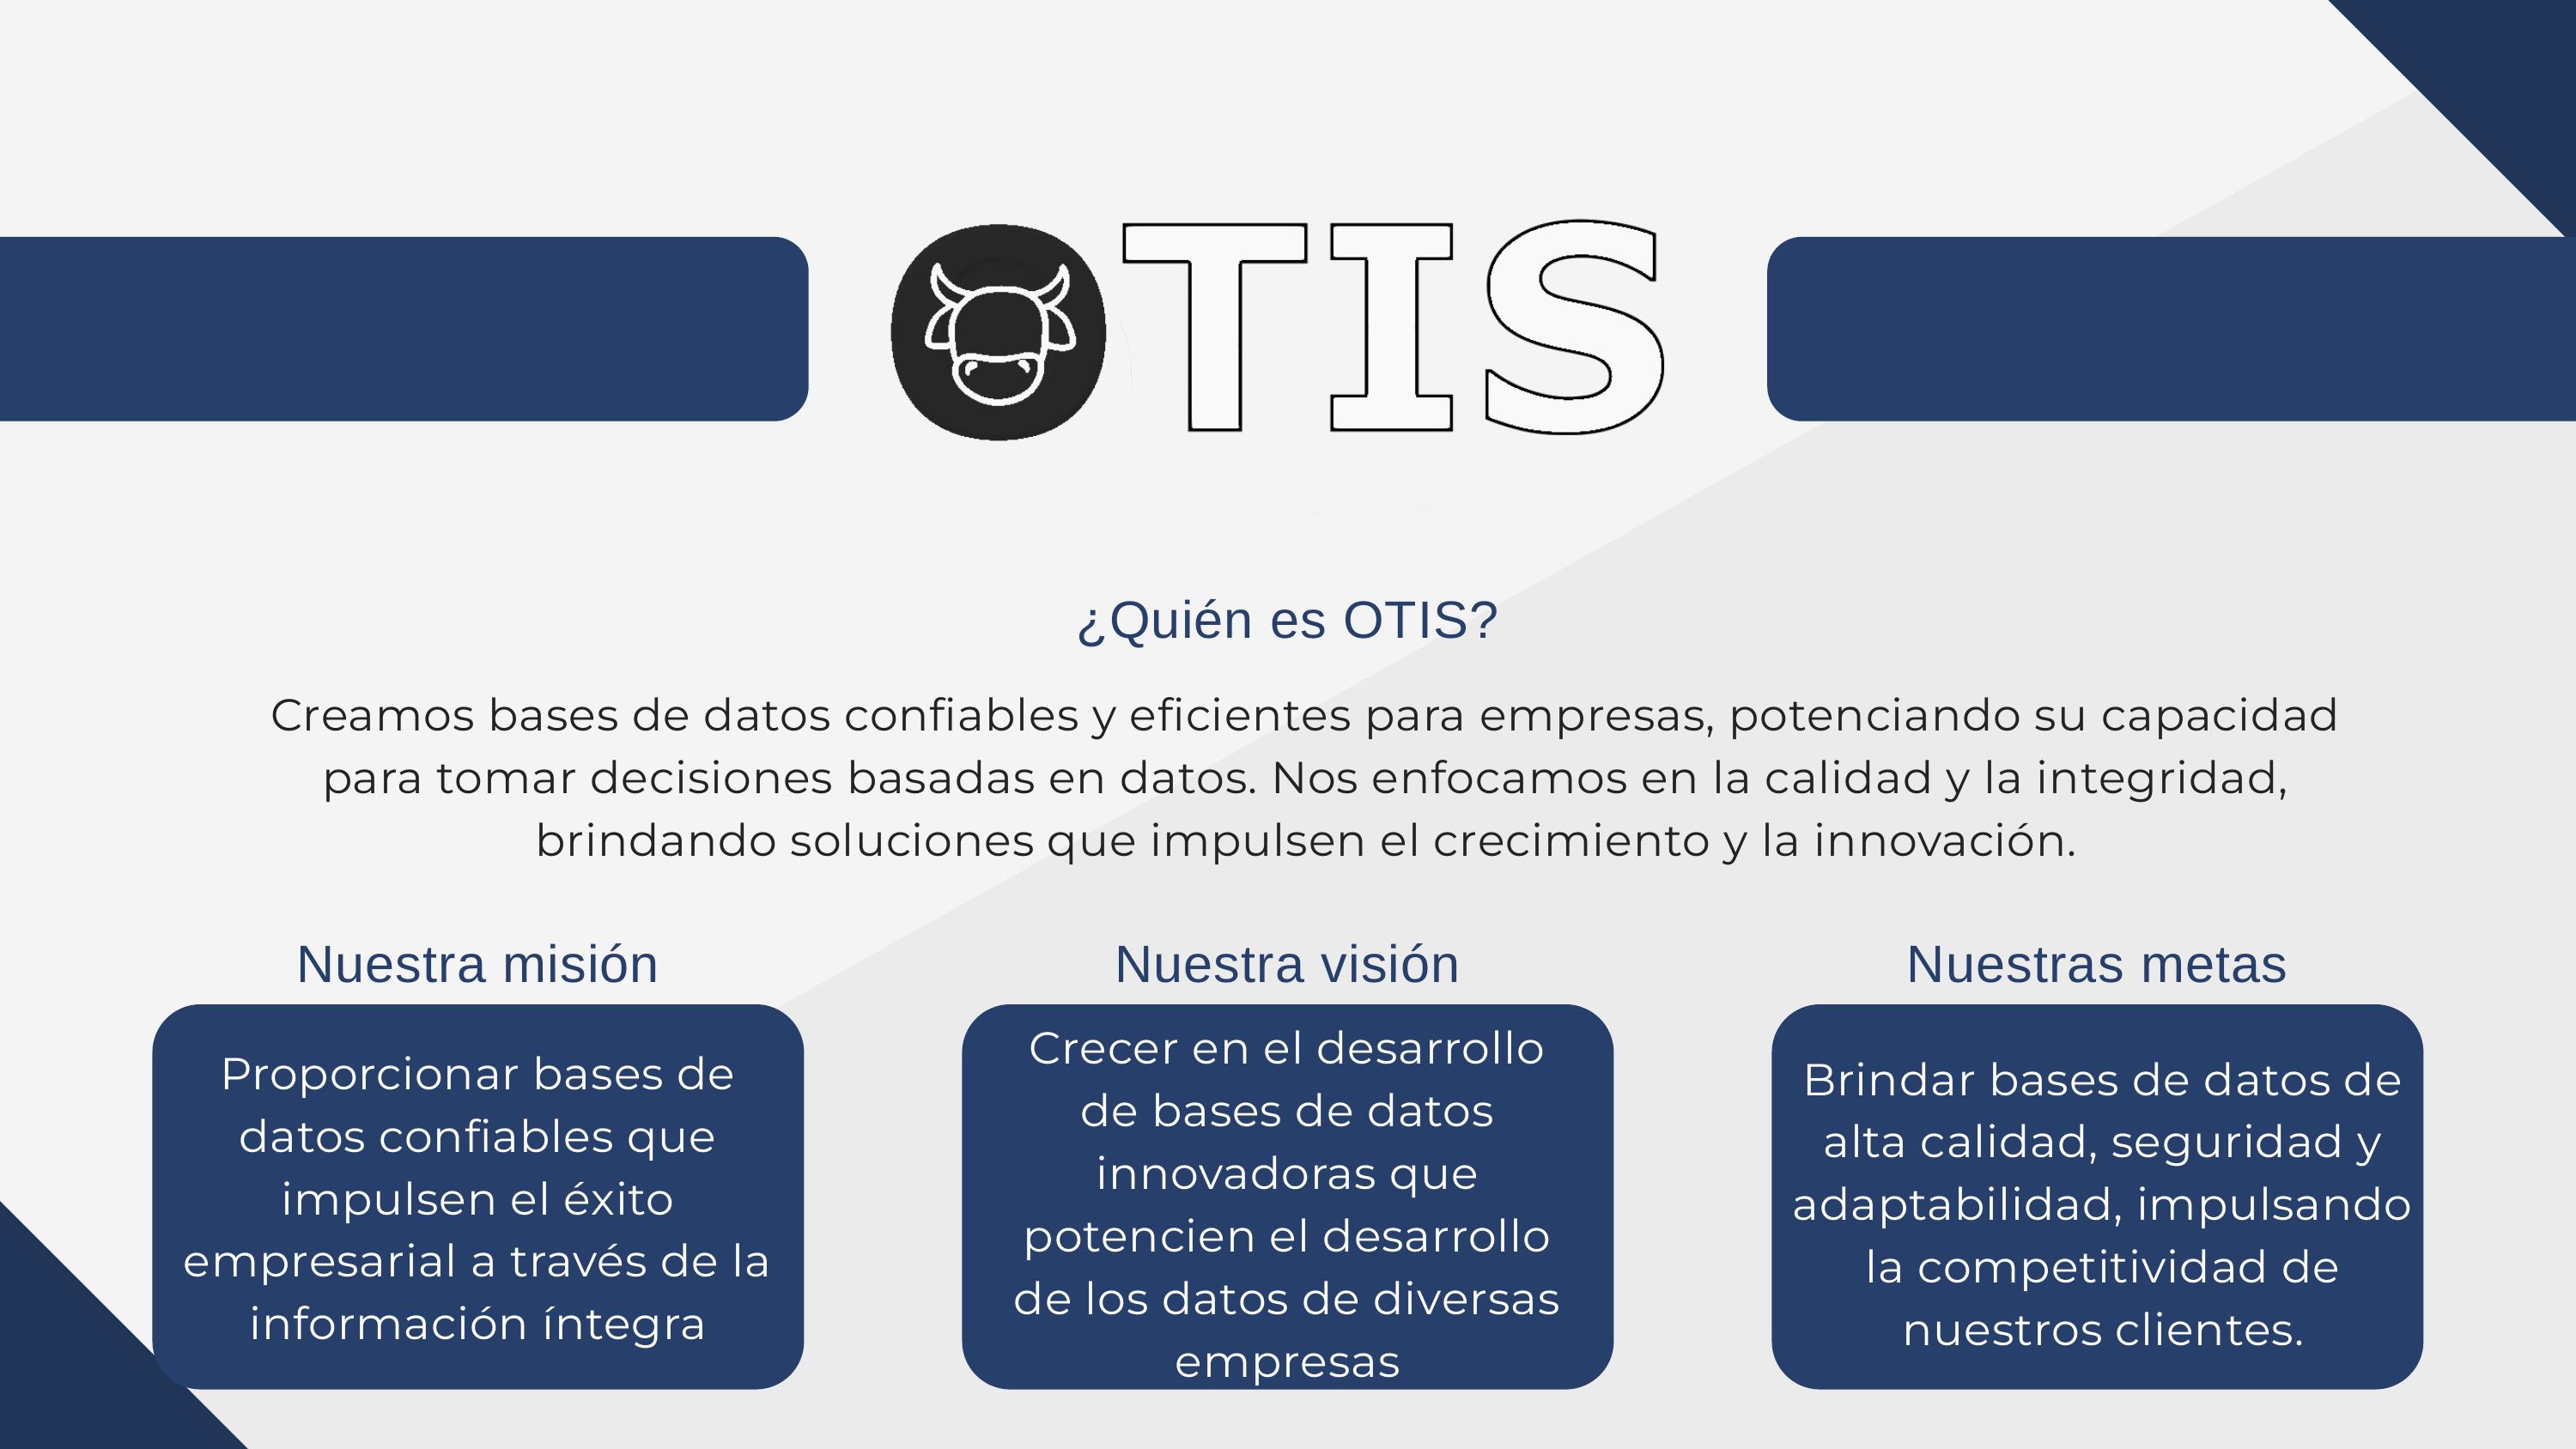

¿Quién es OTIS?

Creamos bases de datos confiables y eficientes para empresas, potenciando su capacidad para tomar decisiones basadas en datos. Nos enfocamos en la calidad y la integridad, brindando soluciones que impulsen el crecimiento y la innovación.
Nuestra misión
Nuestra visión
Nuestras metas

Crecer en el desarrollo de bases de datos innovadoras que potencien el desarrollo de los datos de diversas empresas
Proporcionar bases de datos confiables que impulsen el éxito empresarial a través de la información íntegra
Brindar bases de datos de alta calidad, seguridad y adaptabilidad, impulsando la competitividad de nuestros clientes.